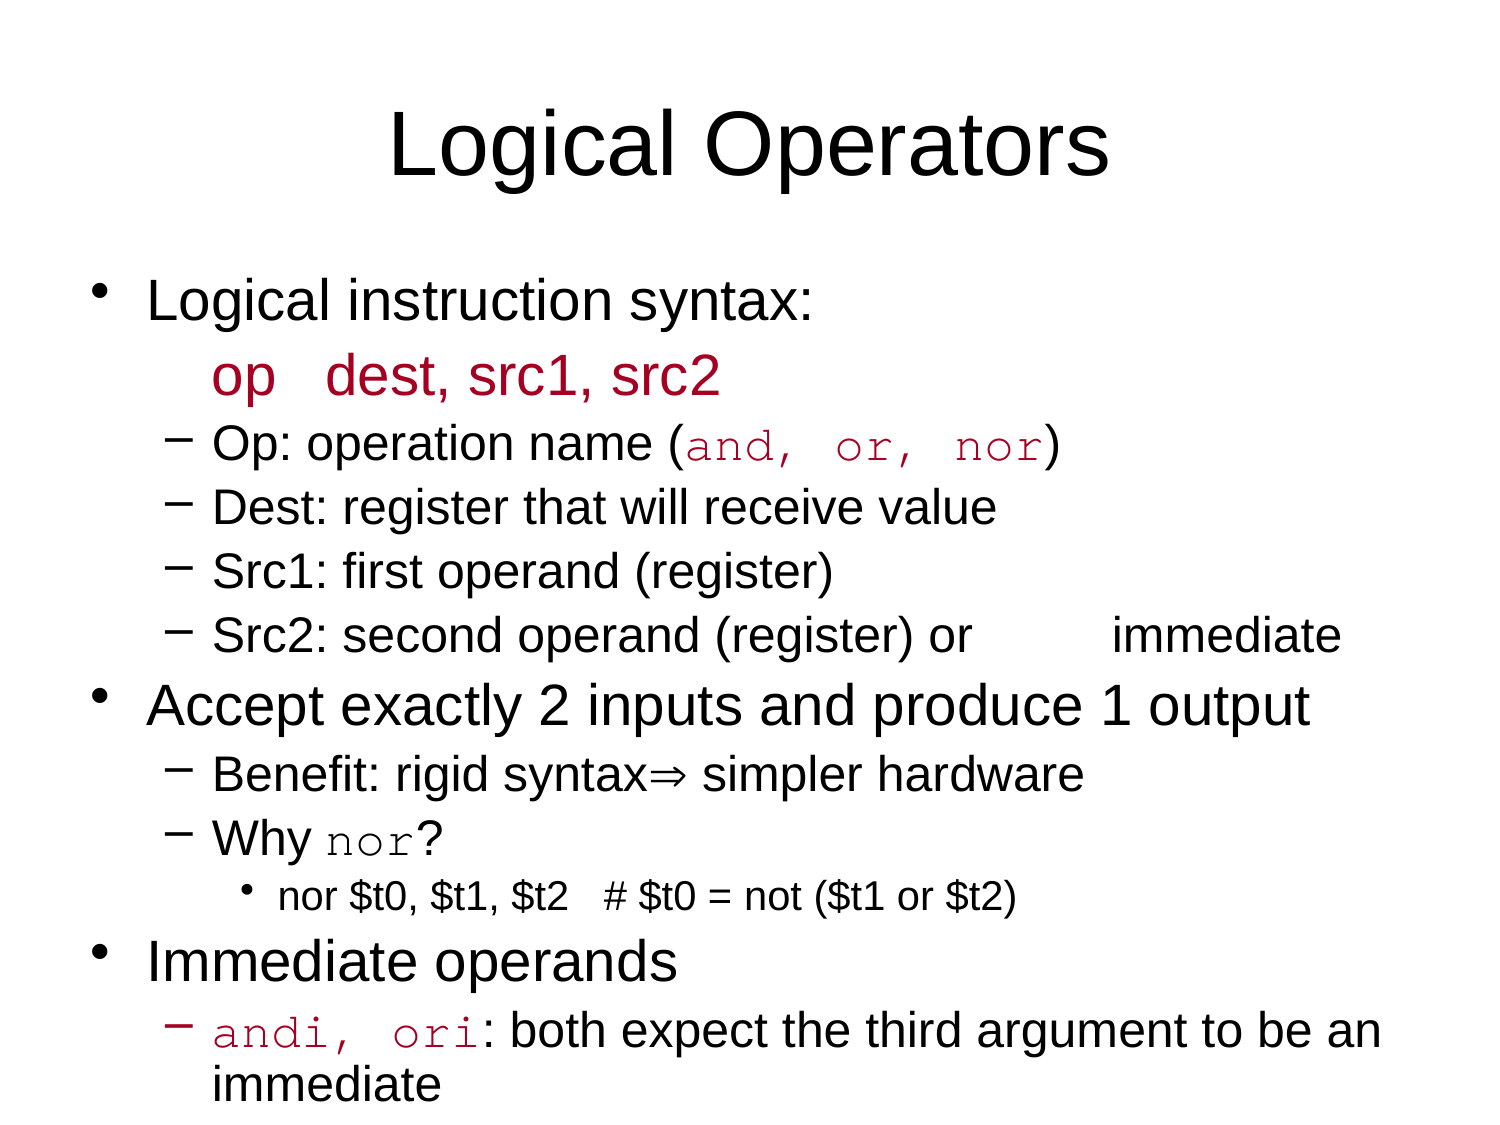

# Logical Operators
Logical instruction syntax:
	op   dest, src1, src2
Op: operation name (and, or, nor)
Dest: register that will receive value
Src1: first operand (register)
Src2: second operand (register) or	immediate
Accept exactly 2 inputs and produce 1 output
Benefit: rigid syntax⇒ simpler hardware
Why nor?
nor $t0, $t1, $t2   # $t0 = not ($t1 or $t2)
Immediate operands
andi, ori: both expect the third argument to be an immediate